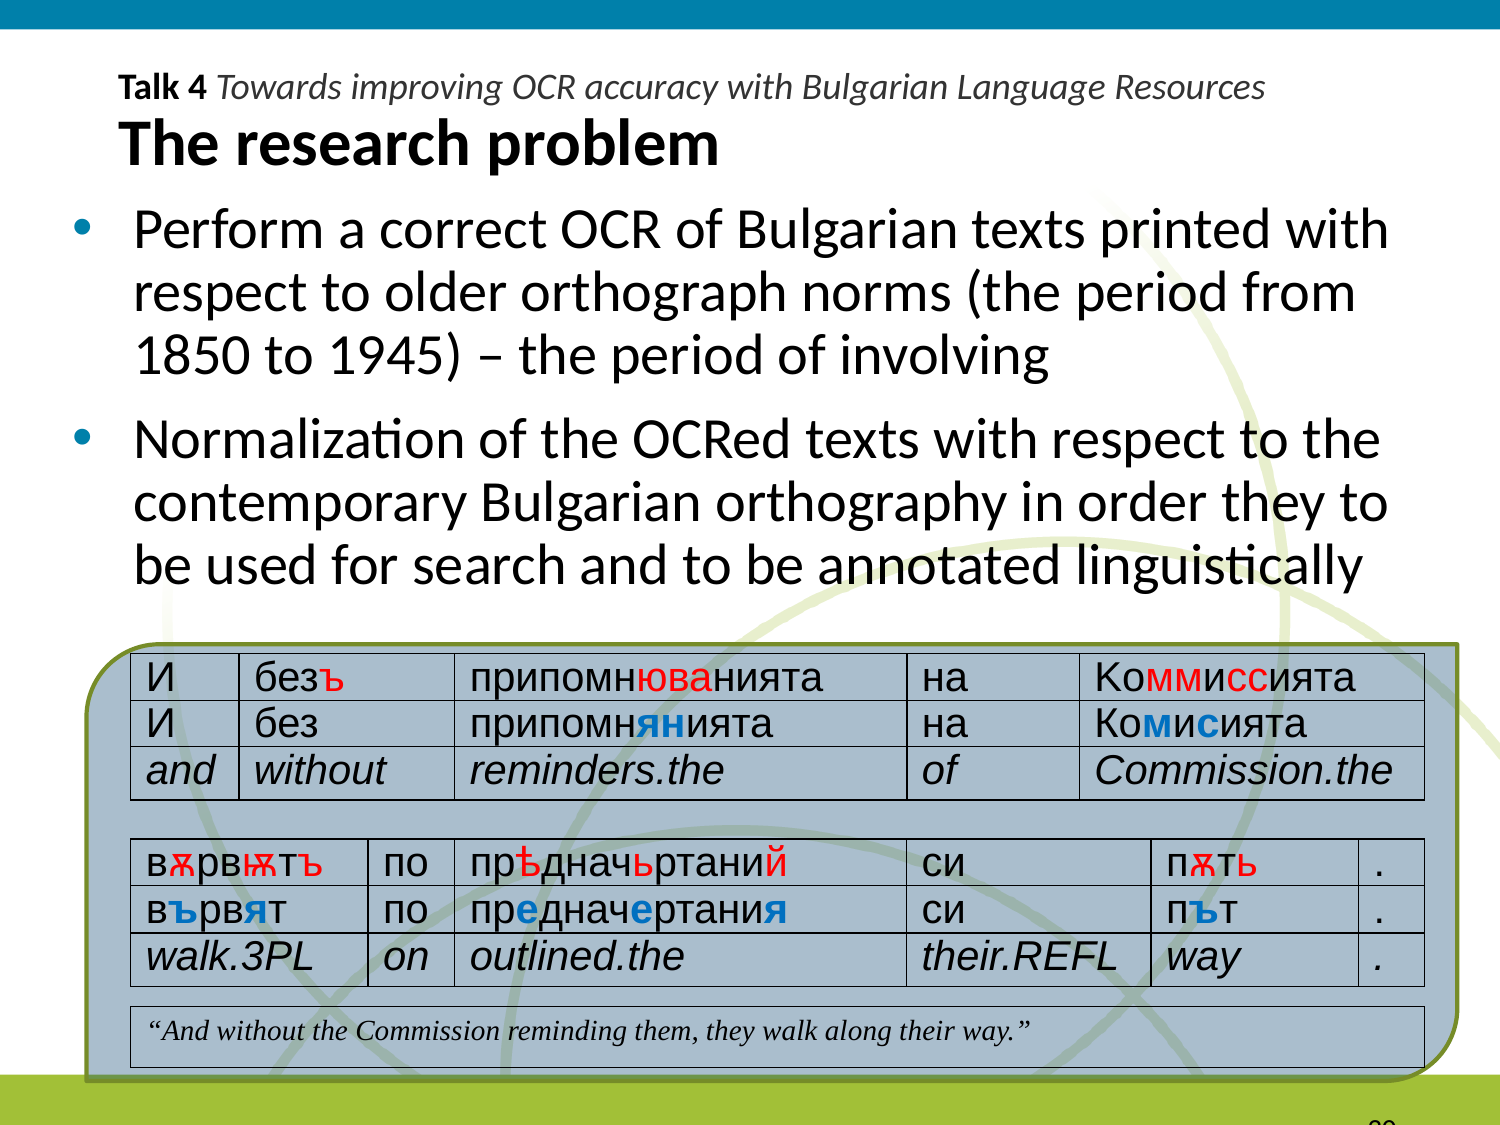

# Talk 4 Towards improving OCR accuracy with Bulgarian Language Resources The research problem
Perform a correct OCR of Bulgarian texts printed with respect to older orthograph norms (the period from 1850 to 1945) – the period of involving
Normalization of the OCRed texts with respect to the contemporary Bulgarian orthography in order they to be used for search and to be annotated linguistically

| И | безъ | припомнюванията | на | Kоммиссията |
| --- | --- | --- | --- | --- |
| И | без | припомнянията | на | Комисията |
| and | without | reminders.the | of | Commission.the |
| вѫрвѭтъ | по | прѣдначьртаний | си | пѫть | . |
| --- | --- | --- | --- | --- | --- |
| вървят | по | предначертания | си | път | . |
| walk.3pl | on | outlined.the | their.refl | way | . |
| “And without the Commission reminding them, they walk along their way.” |
| --- |
30